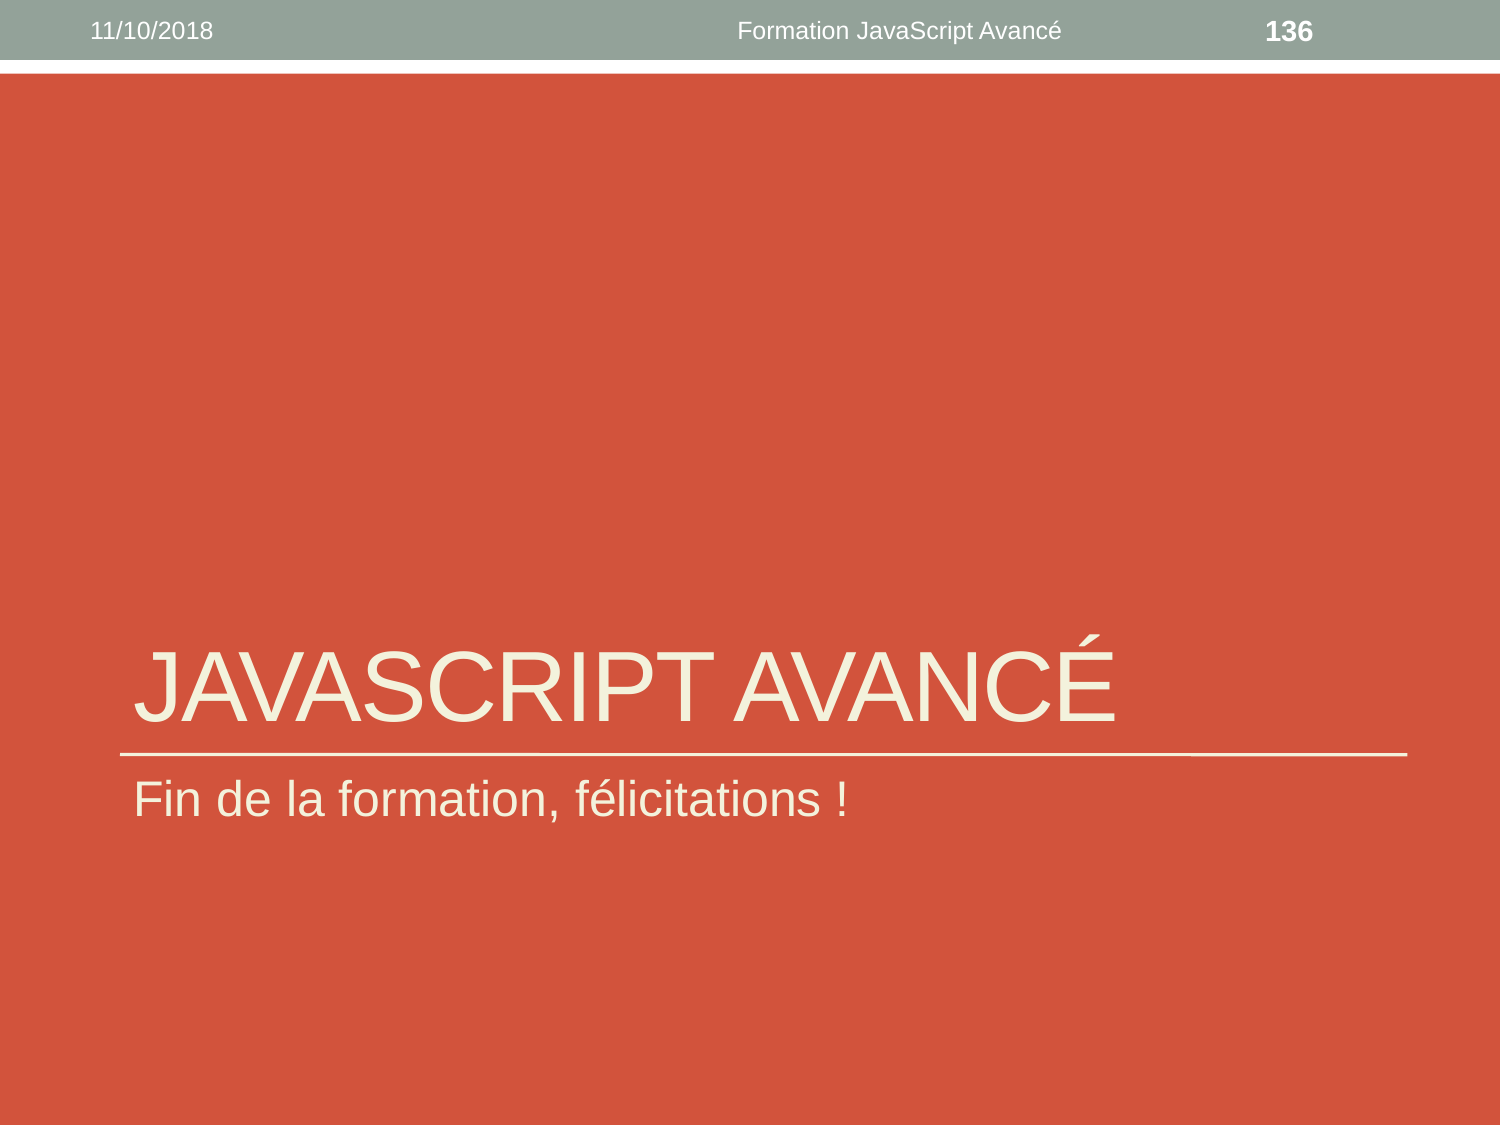

11/10/2018
Formation JavaScript Avancé
136
# Javascript Avancé
Fin de la formation, félicitations !